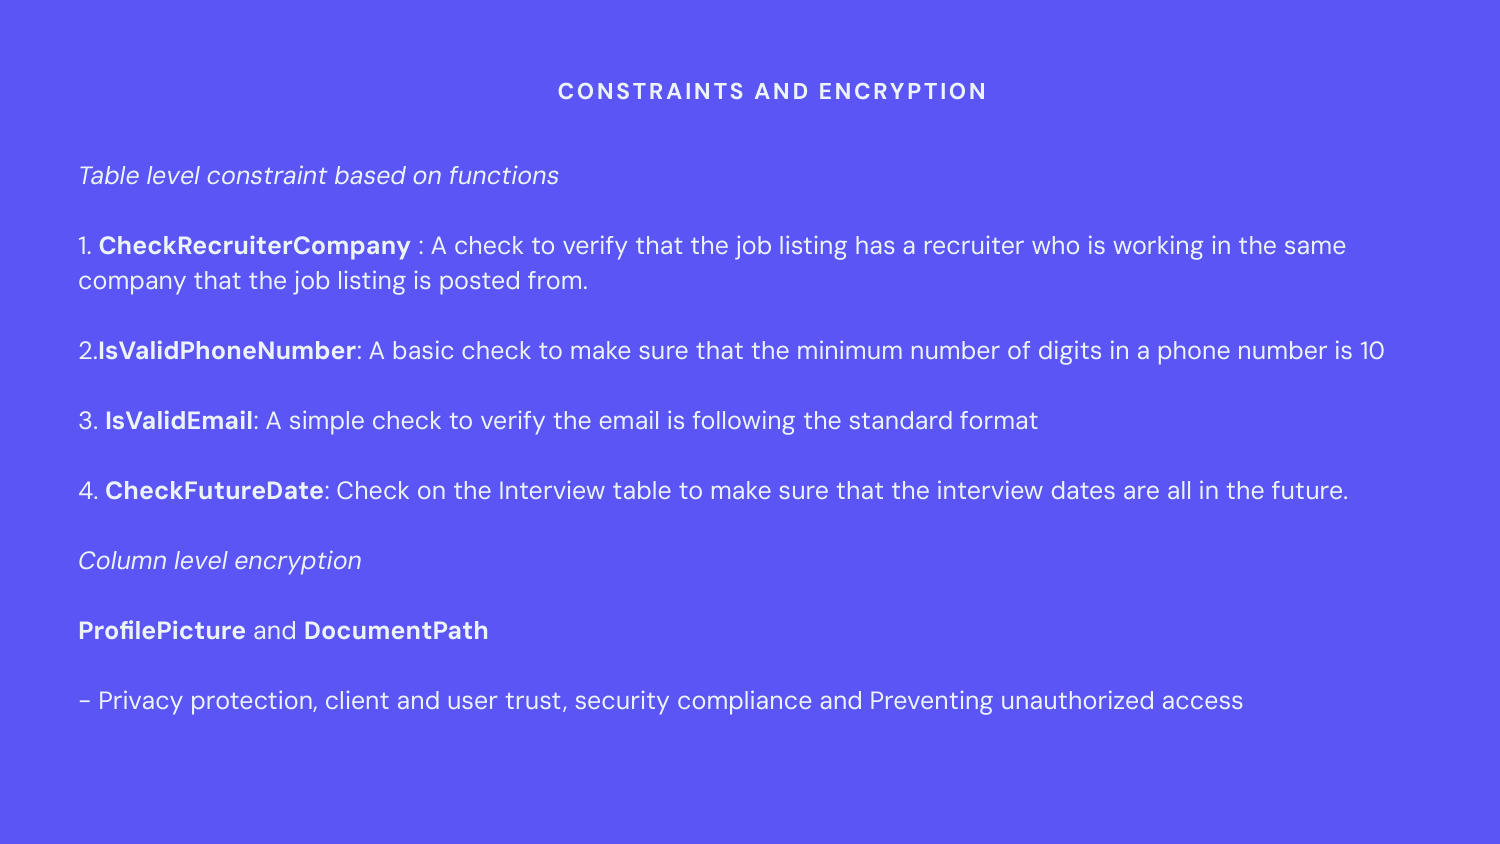

CONSTRAINTS AND ENCRYPTION
Table level constraint based on functions

1. CheckRecruiterCompany : A check to verify that the job listing has a recruiter who is working in the same company that the job listing is posted from.

2.IsValidPhoneNumber: A basic check to make sure that the minimum number of digits in a phone number is 10

3. IsValidEmail: A simple check to verify the email is following the standard format

4. CheckFutureDate: Check on the Interview table to make sure that the interview dates are all in the future.

Column level encryption

ProfilePicture and DocumentPath

- Privacy protection, client and user trust, security compliance and Preventing unauthorized access